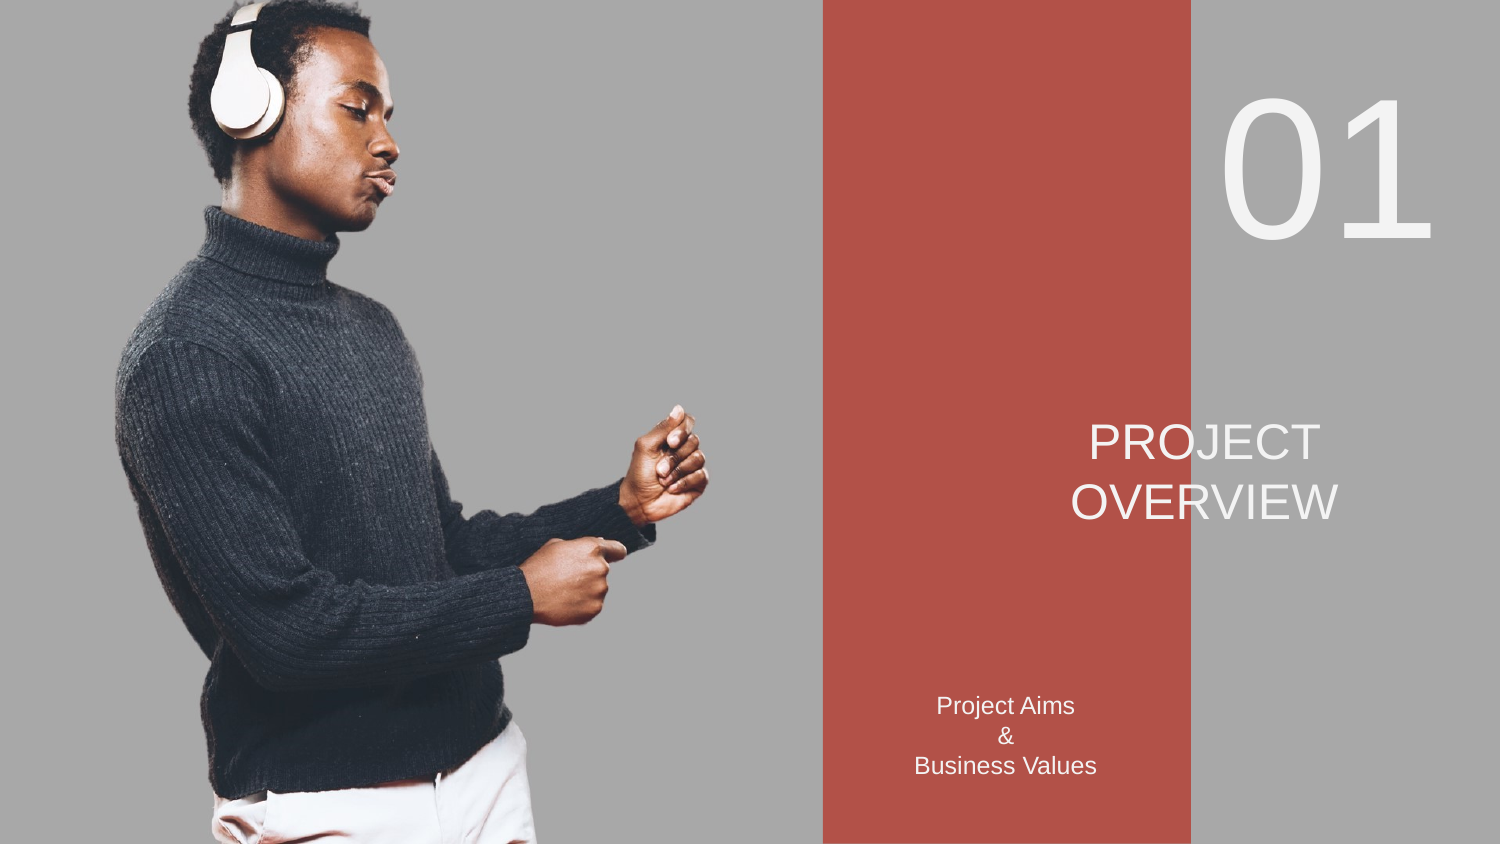

# 01
PROJECT
OVERVIEW
Project Aims
&
Business Values